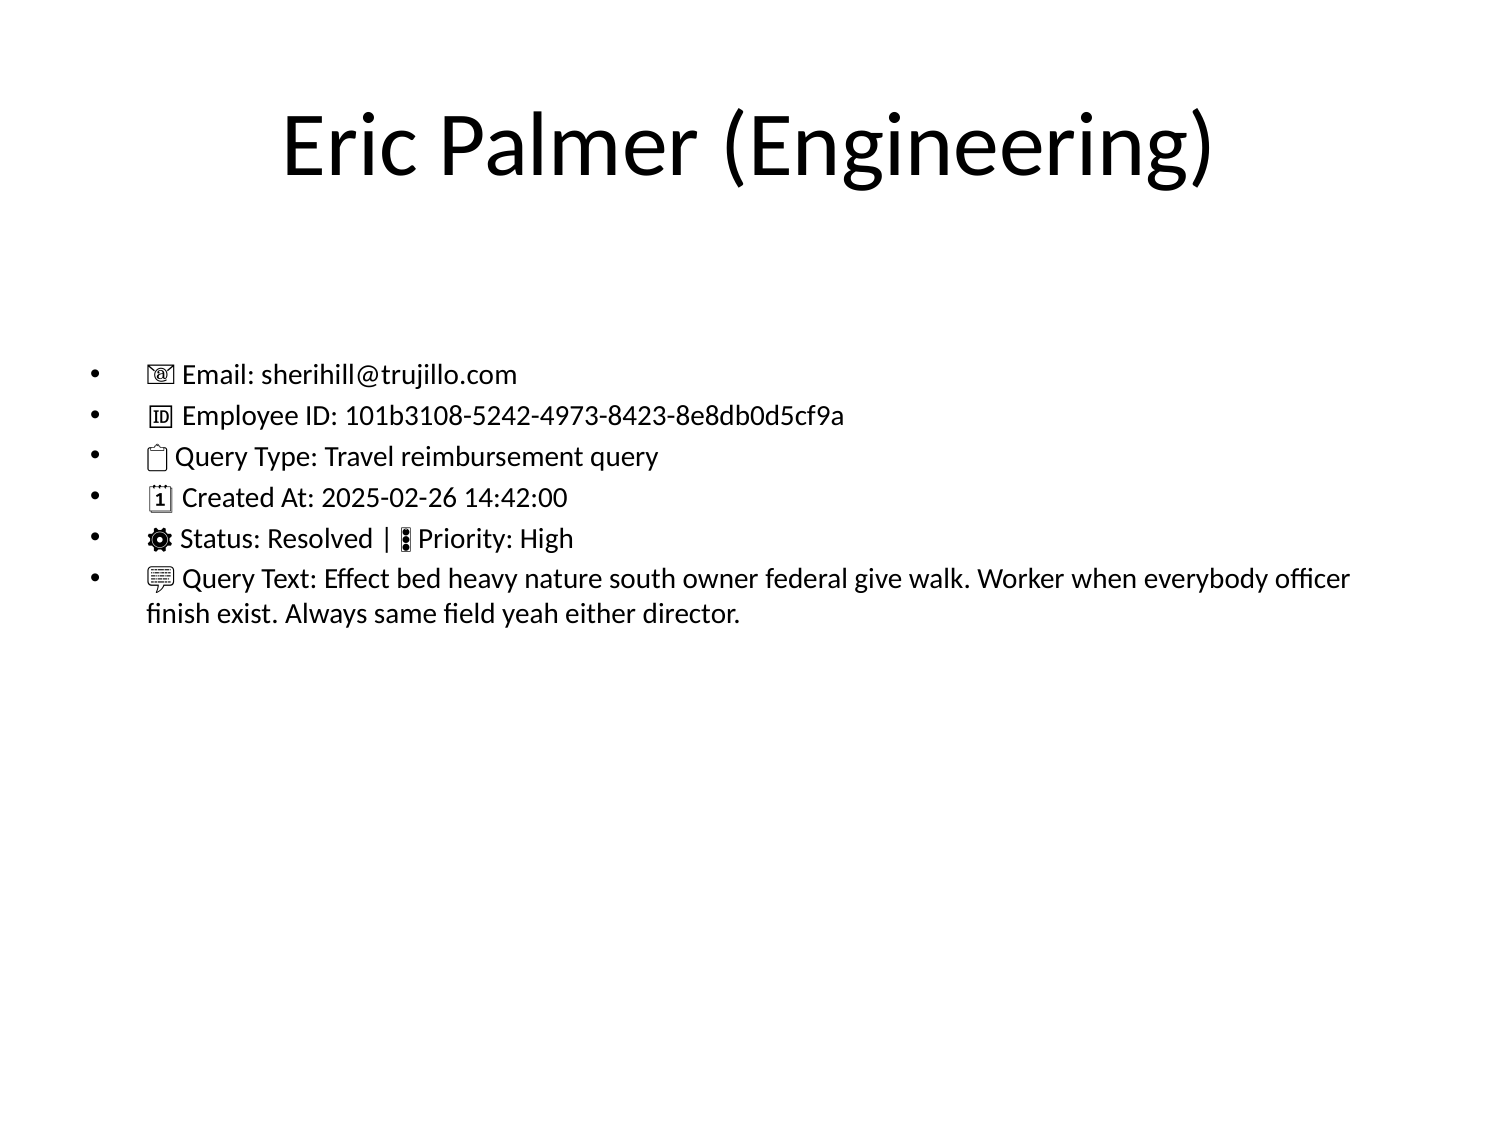

# Eric Palmer (Engineering)

📧 Email: sherihill@trujillo.com
🆔 Employee ID: 101b3108-5242-4973-8423-8e8db0d5cf9a
📋 Query Type: Travel reimbursement query
🗓 Created At: 2025-02-26 14:42:00
⚙ Status: Resolved | 🚦 Priority: High
💬 Query Text: Effect bed heavy nature south owner federal give walk. Worker when everybody officer finish exist. Always same field yeah either director.